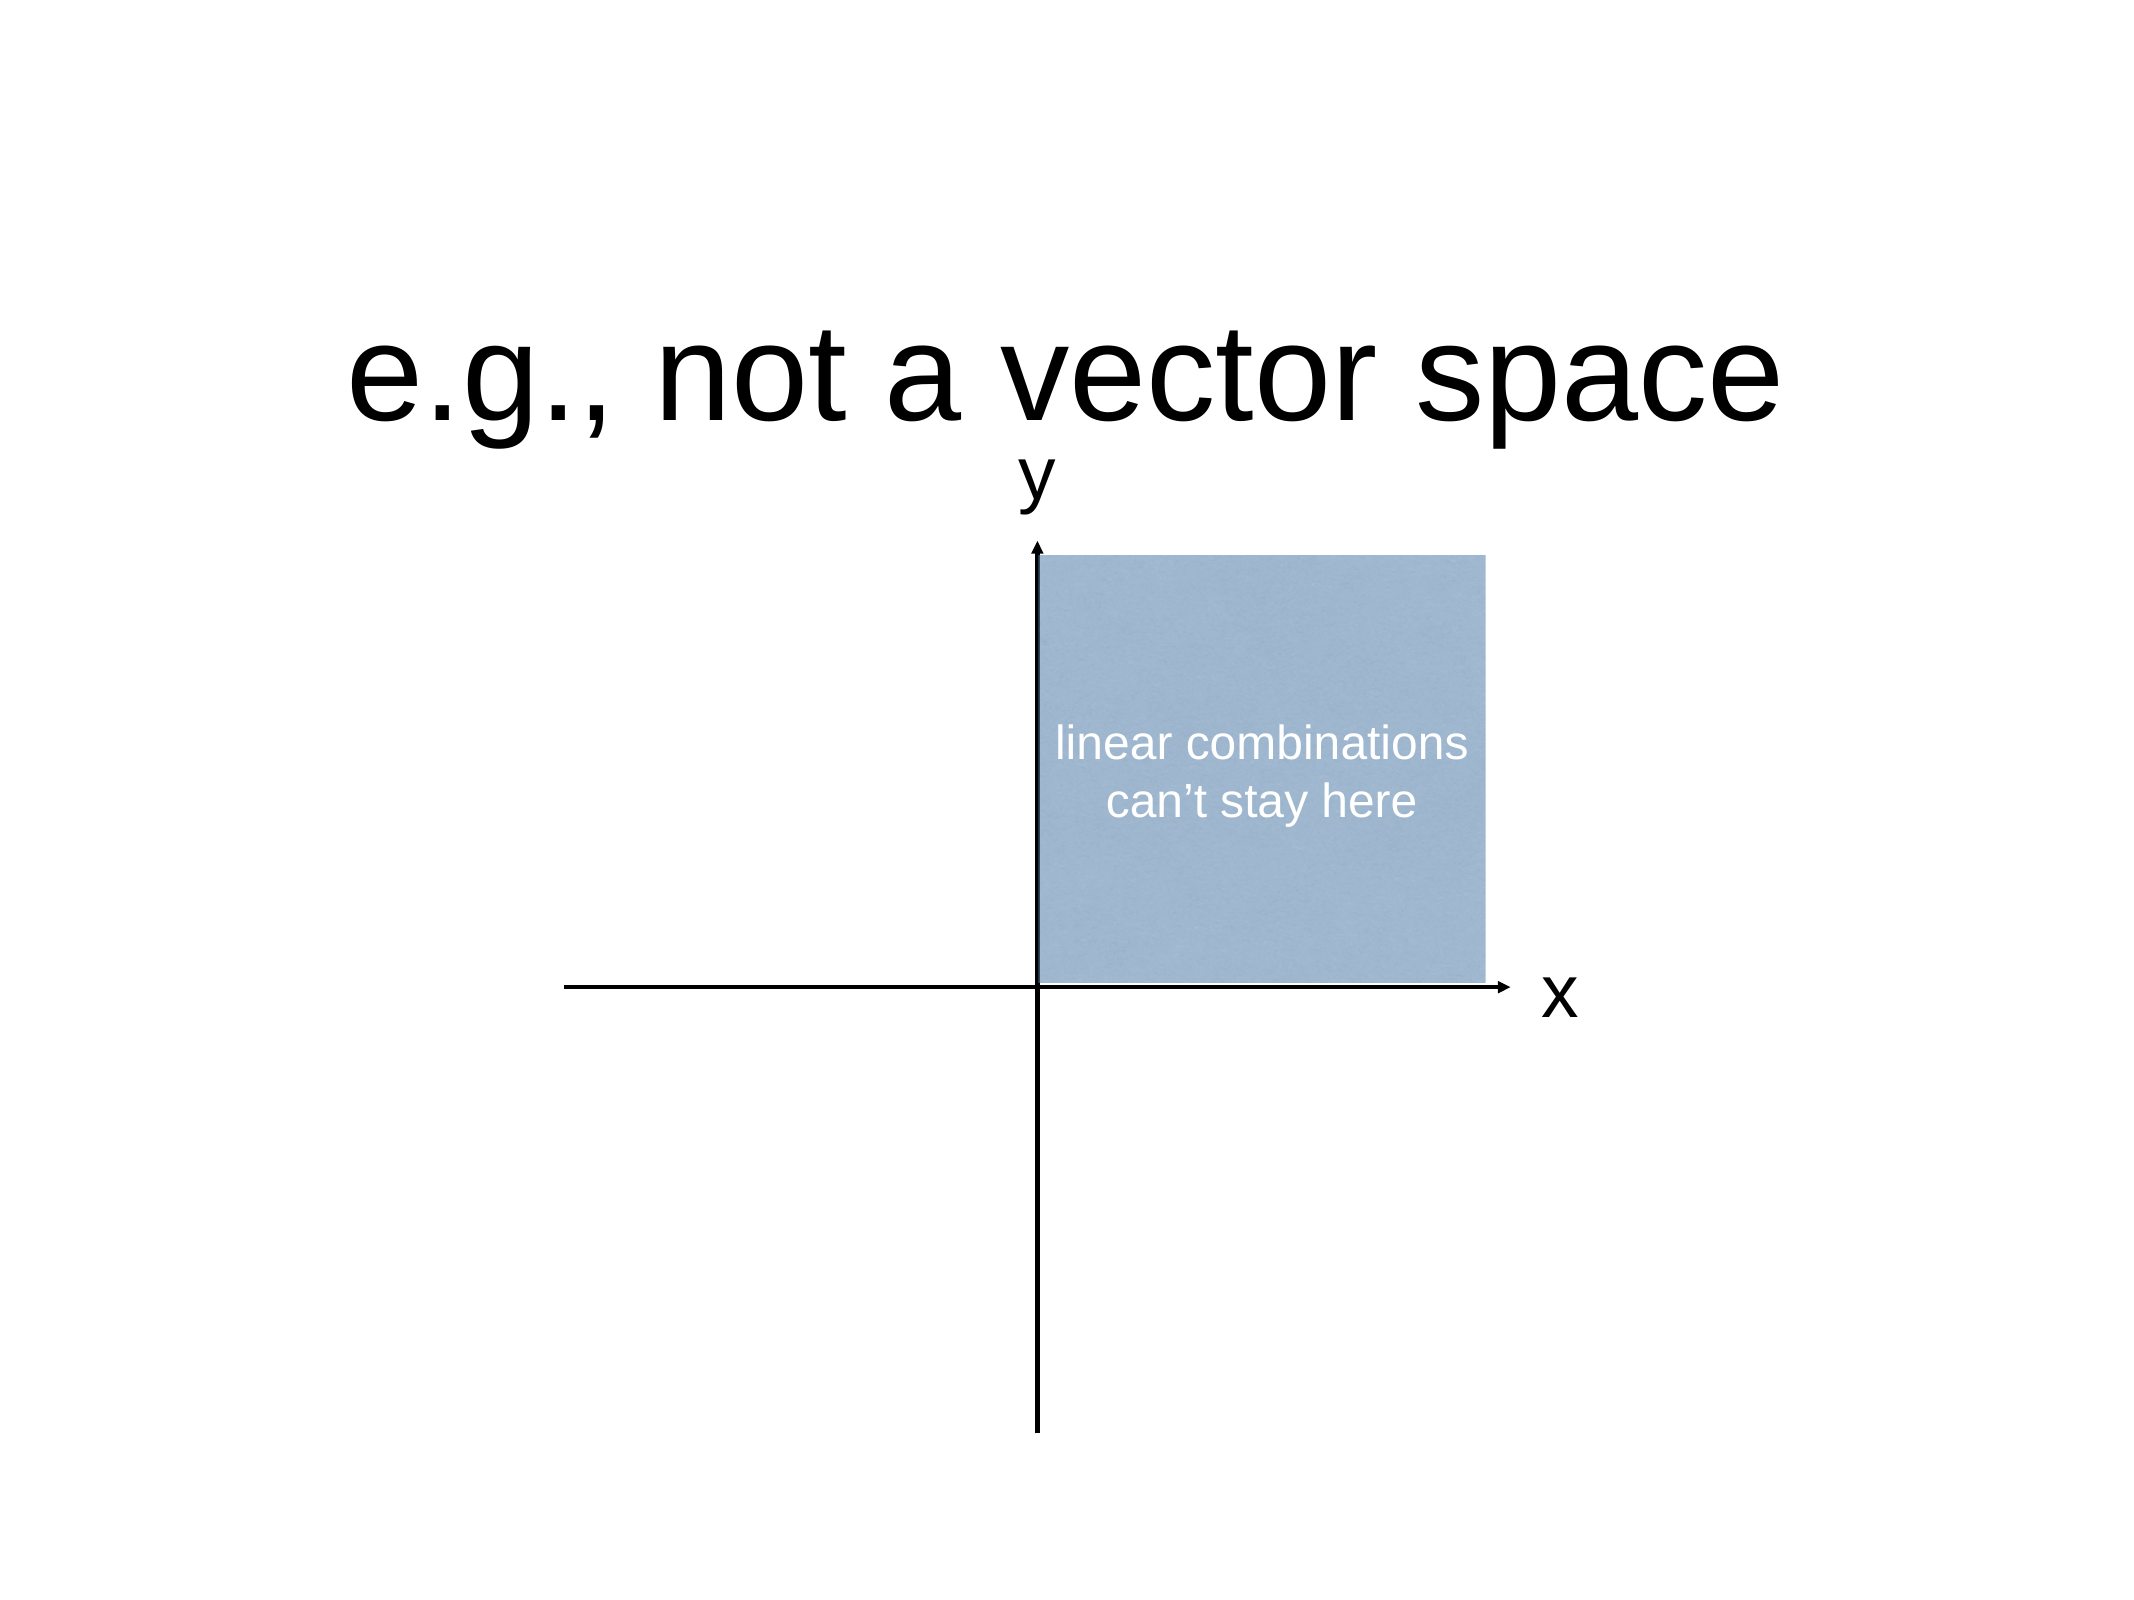

# e.g., not a vector space
y

linear combinations
can’t stay here
x